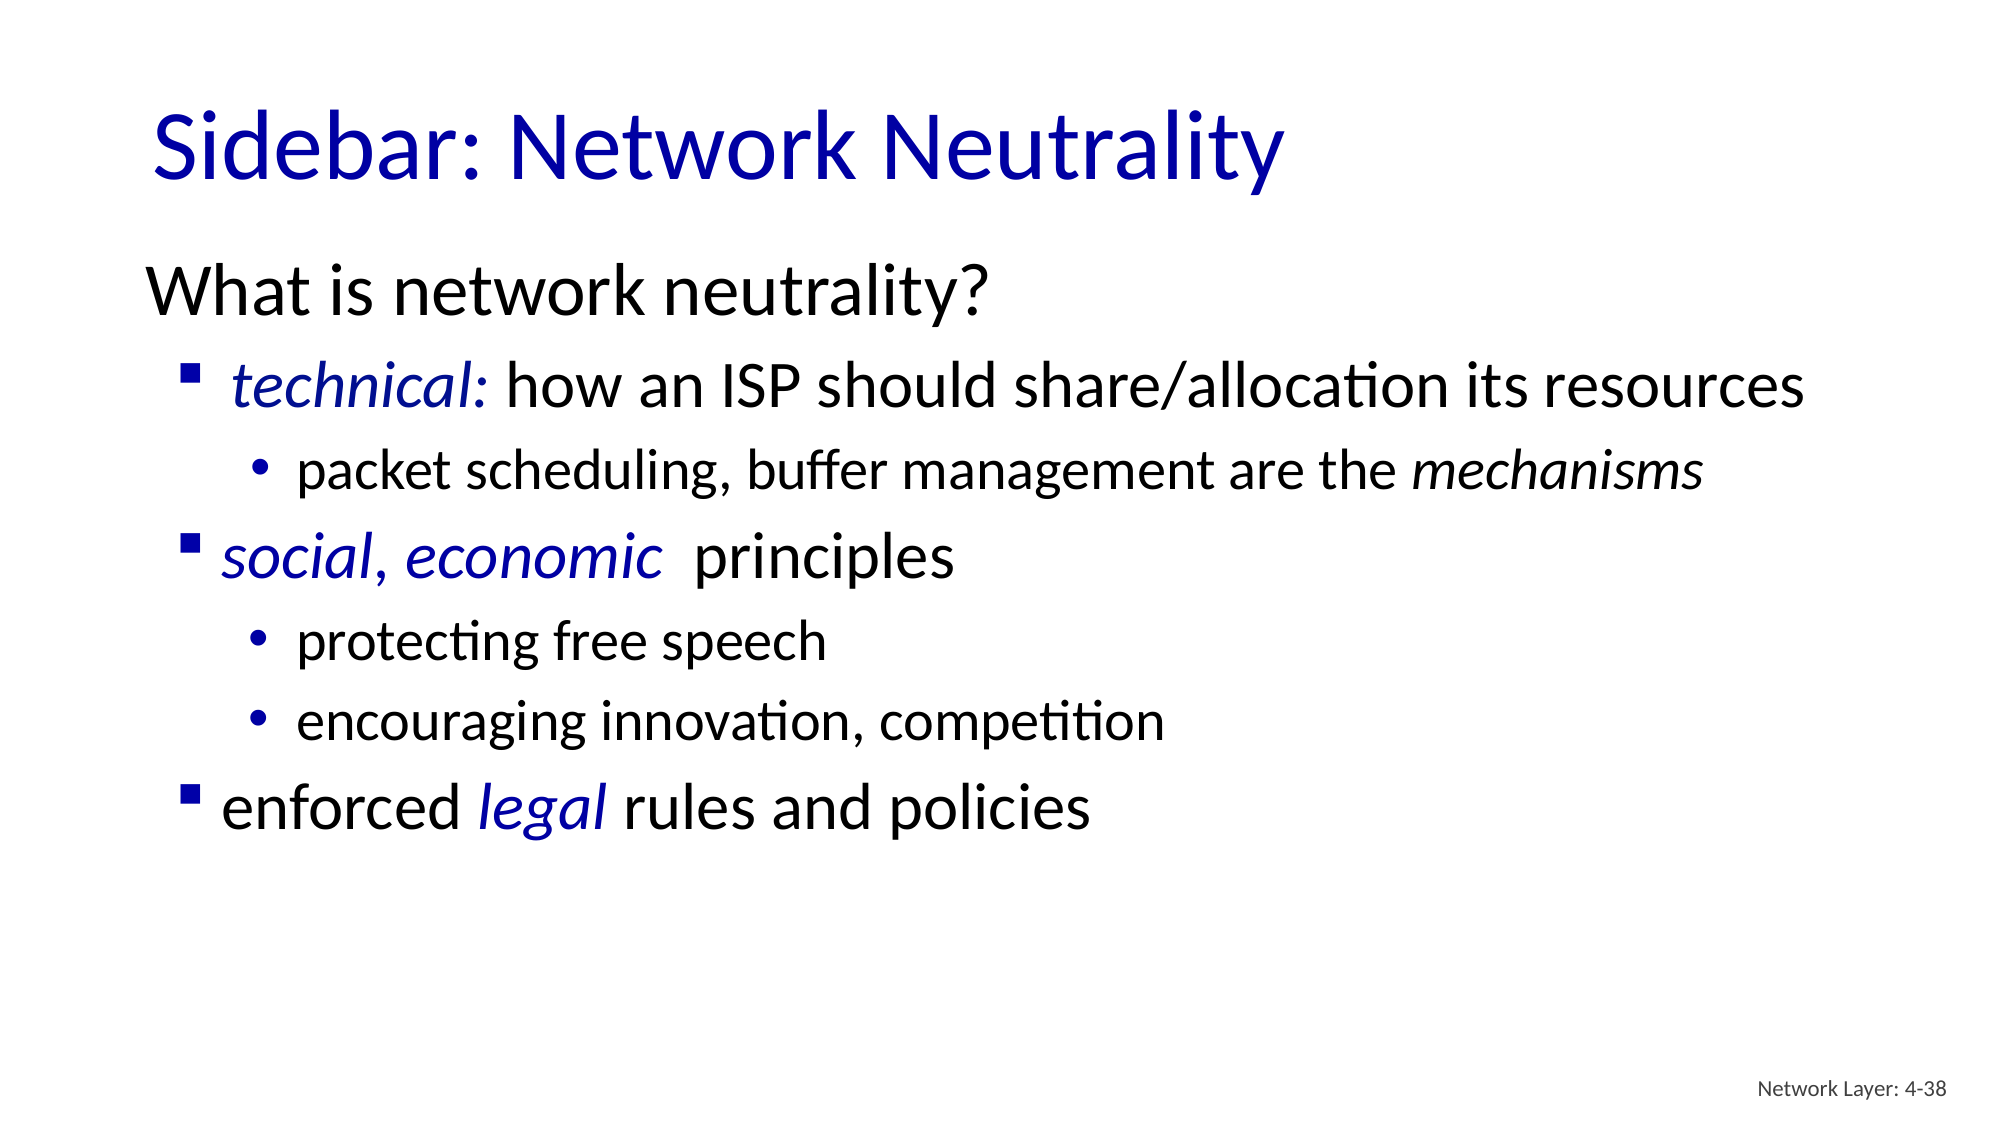

# Sidebar: Network Neutrality
What is network neutrality?
technical: how an ISP should share/allocation its resources
packet scheduling, buffer management are the mechanisms
social, economic  principles
protecting free speech
encouraging innovation, competition
enforced legal rules and policies
Network Layer: 4-38